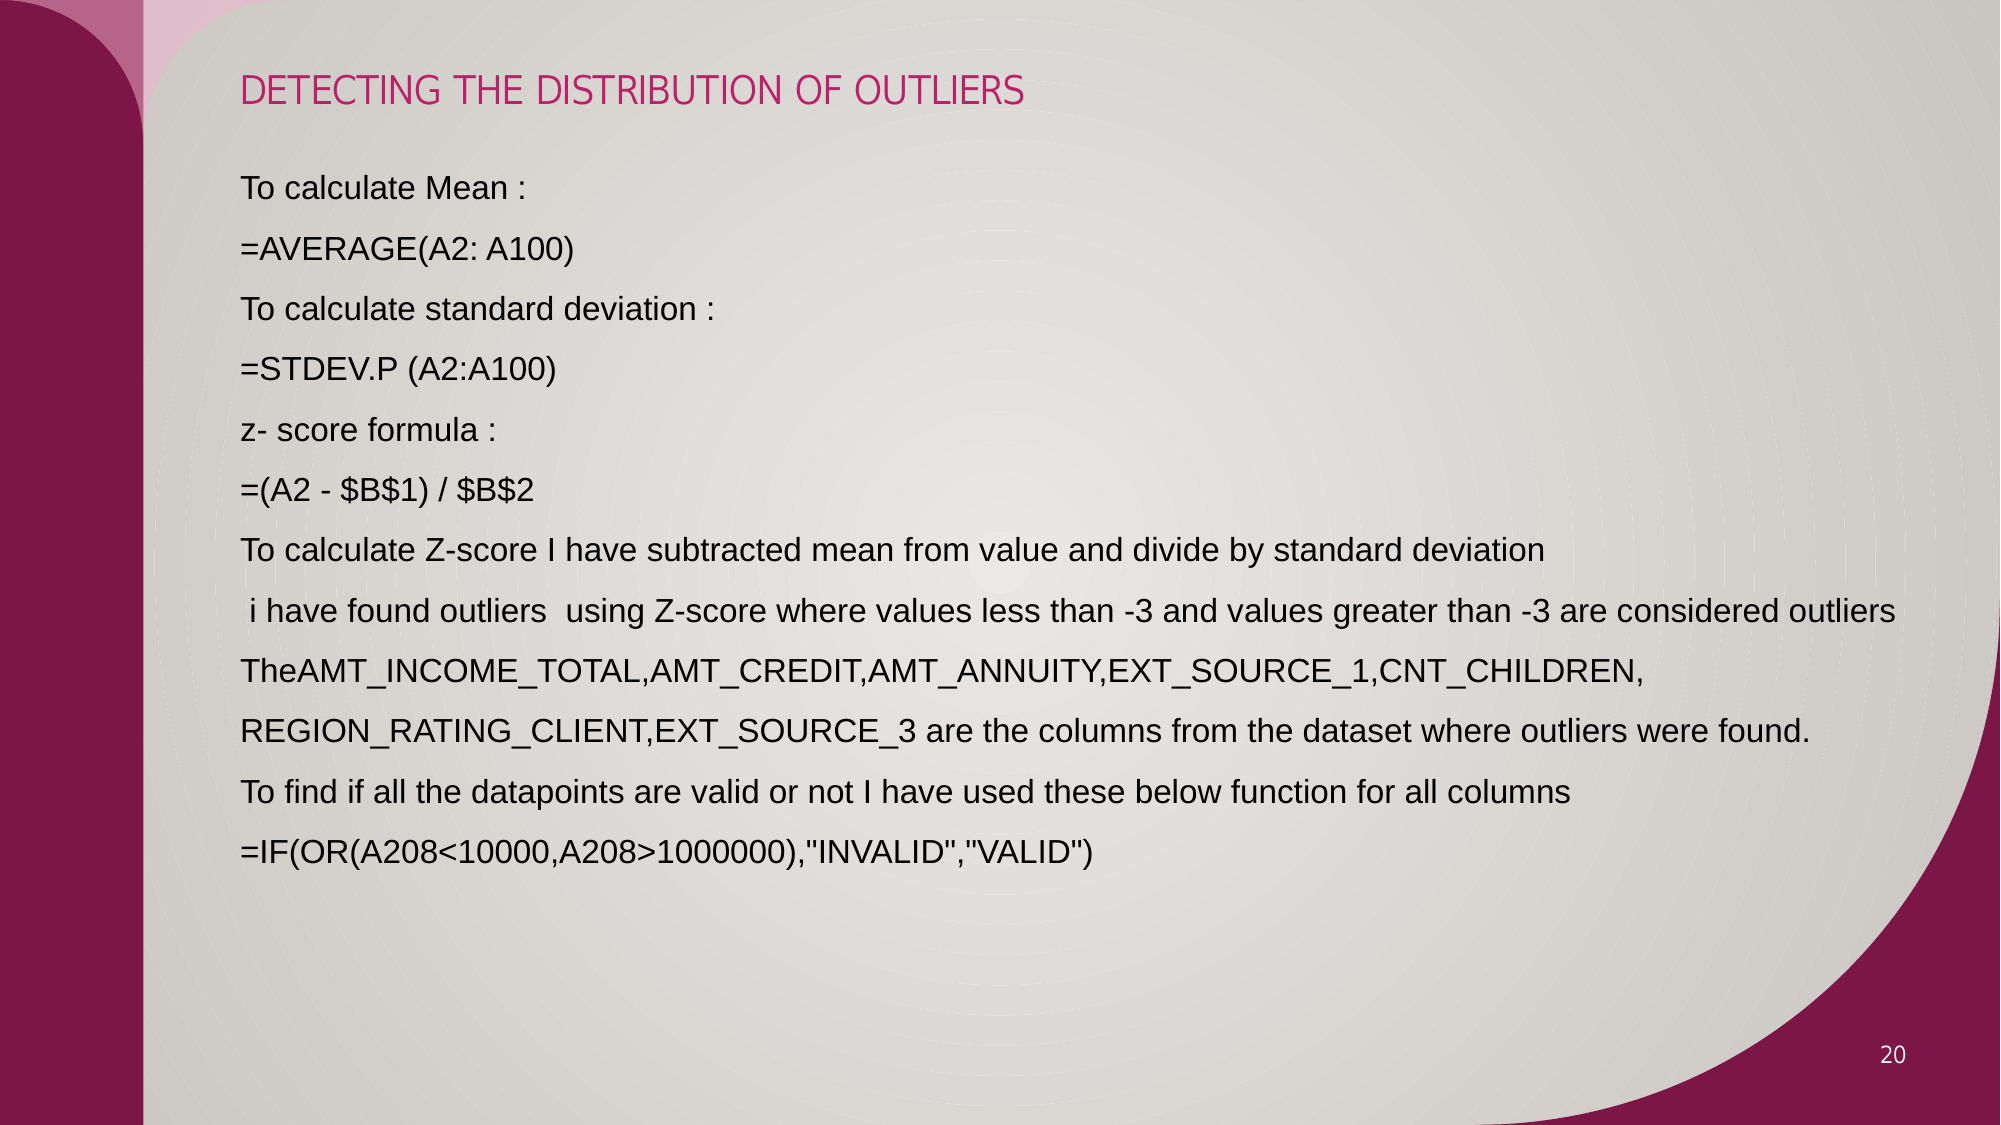

# DETECTING THE DISTRIBUTION OF OUTLIERS
To calculate Mean :
=AVERAGE(A2: A100)
To calculate standard deviation :
=STDEV.P (A2:A100)
z- score formula :
=(A2 - $B$1) / $B$2
To calculate Z-score I have subtracted mean from value and divide by standard deviation
 i have found outliers  using Z-score where values less than -3 and values greater than -3 are considered outliers
TheAMT_INCOME_TOTAL,AMT_CREDIT,AMT_ANNUITY,EXT_SOURCE_1,CNT_CHILDREN,
REGION_RATING_CLIENT,EXT_SOURCE_3 are the columns from the dataset where outliers were found.
To find if all the datapoints are valid or not I have used these below function for all columns
=IF(OR(A208<10000,A208>1000000),"INVALID","VALID")

20